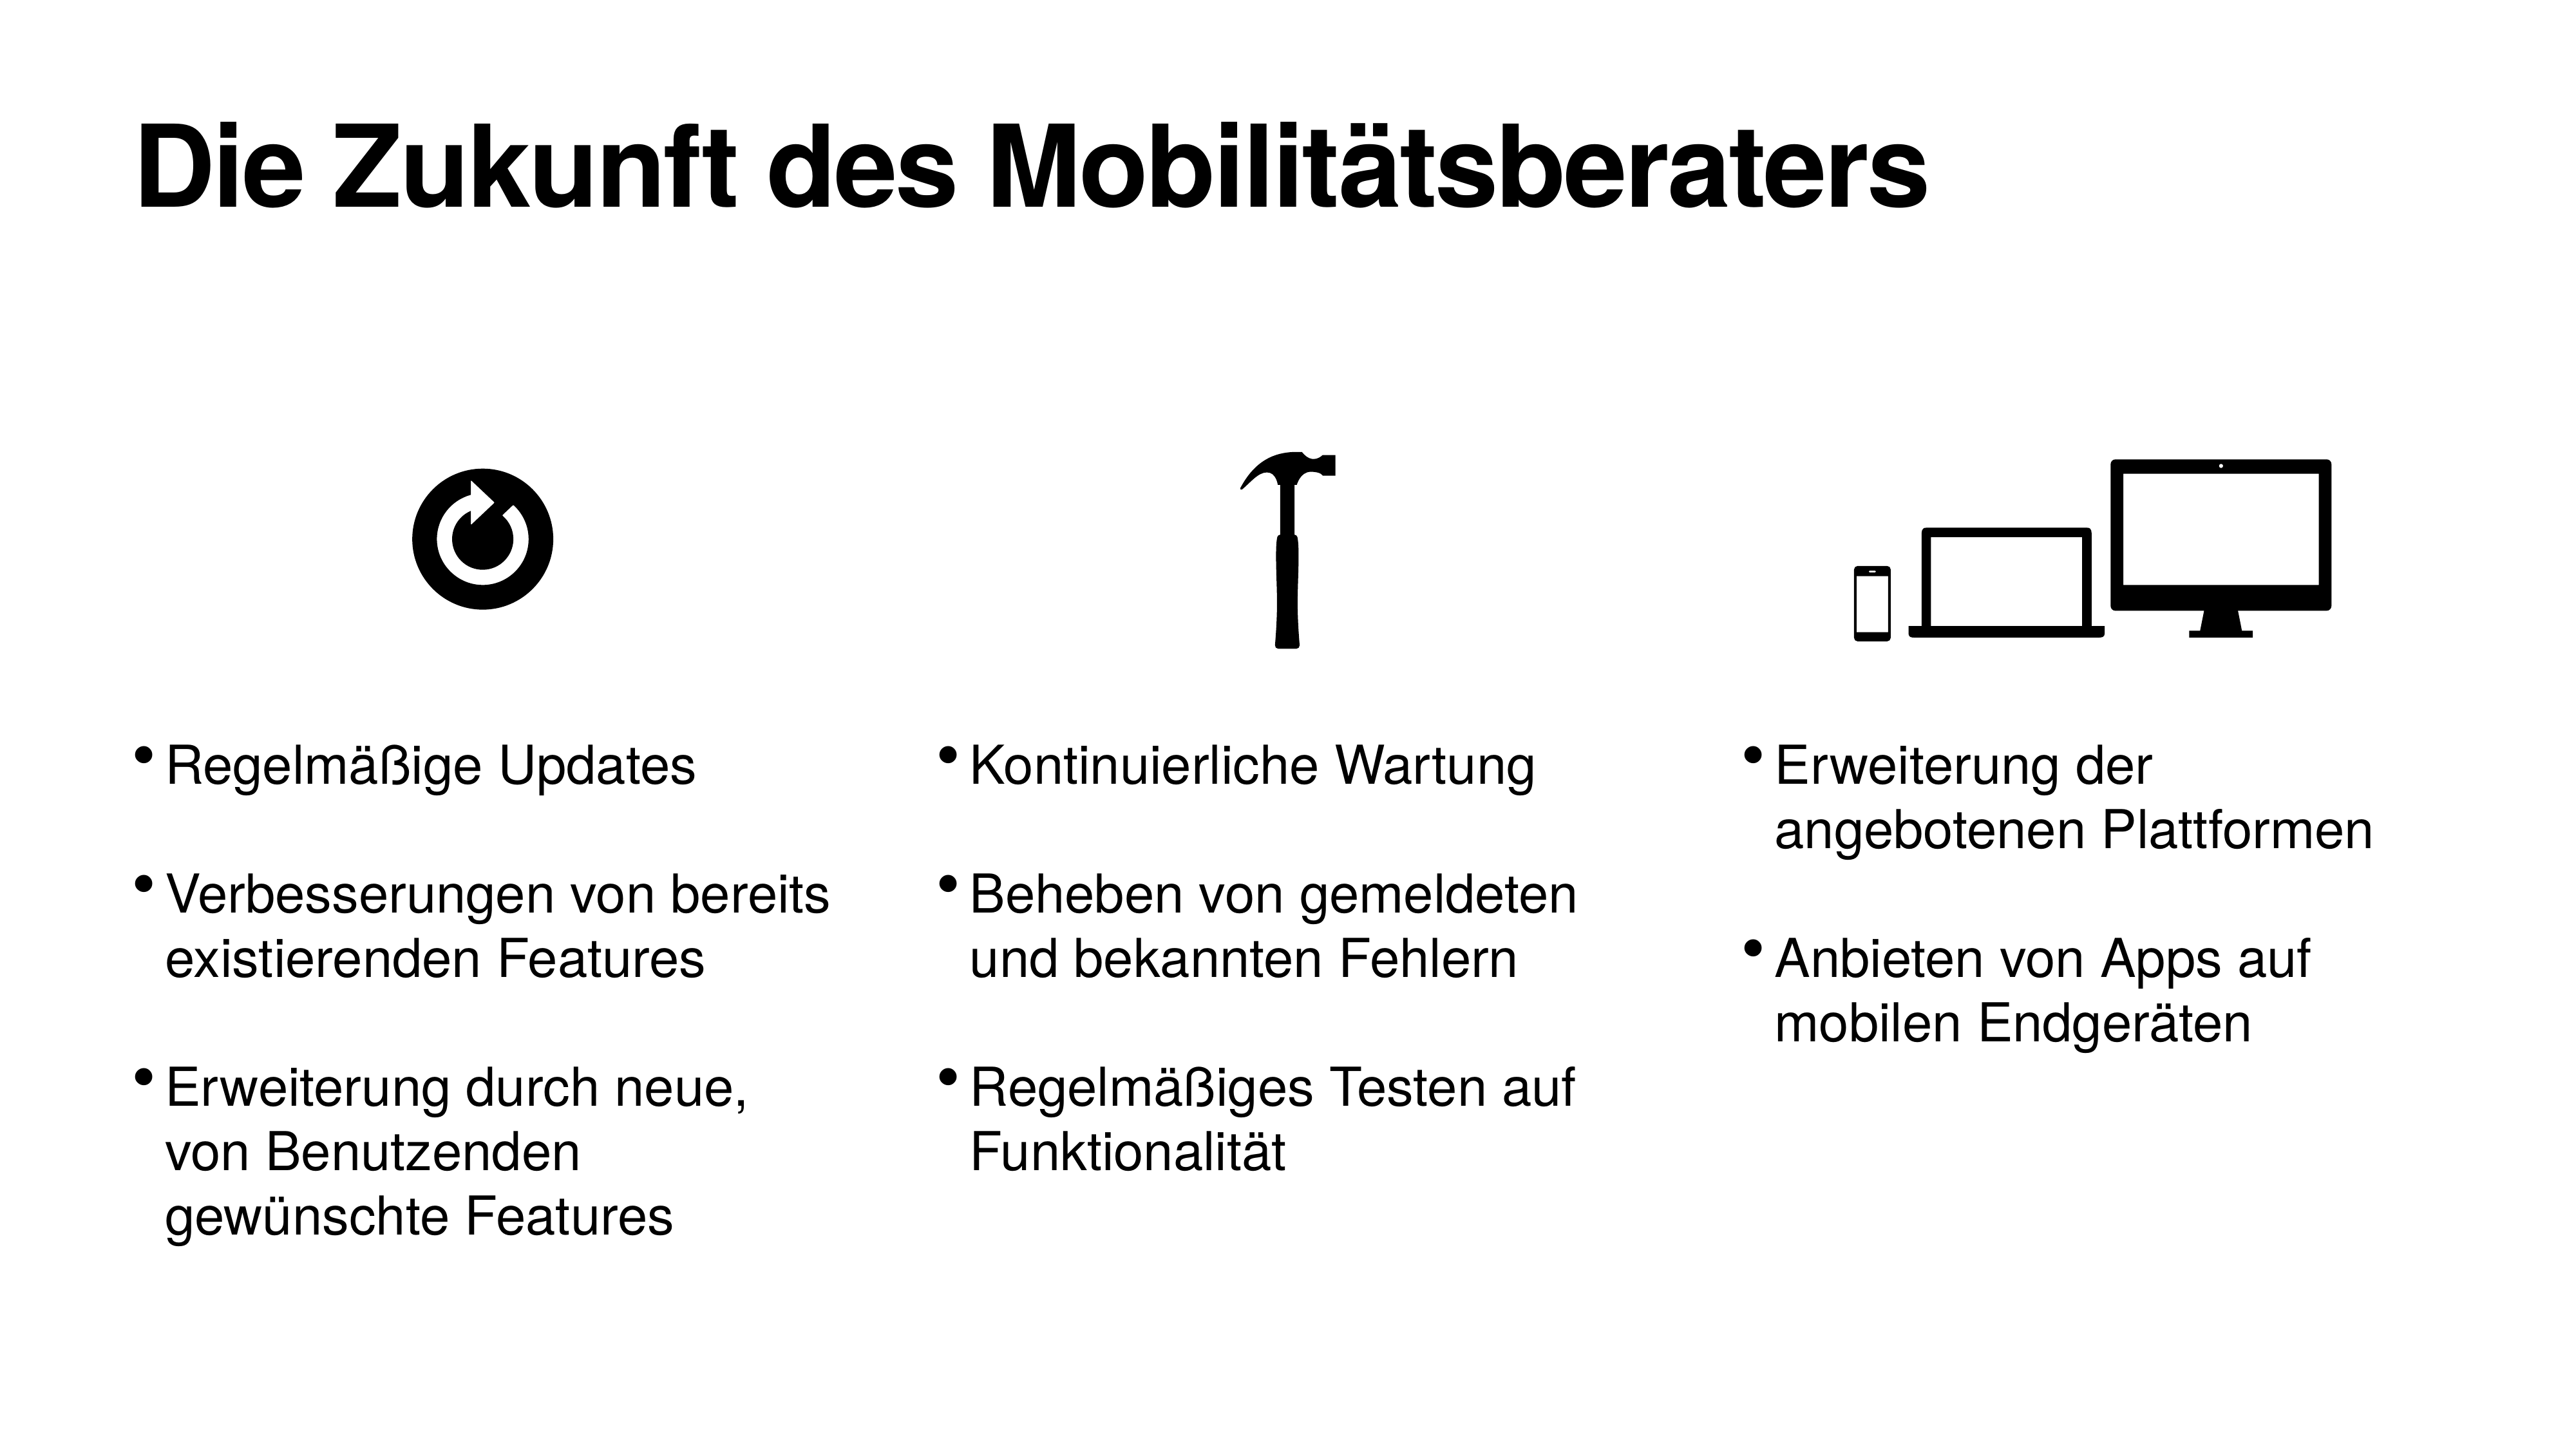

# Die Zukunft des Mobilitätsberaters

Kontinuierliche Wartung
Beheben von gemeldeten und bekannten Fehlern
Regelmäßiges Testen auf Funktionalität

Erweiterung der angebotenen Plattformen
Anbieten von Apps auf mobilen Endgeräten

Regelmäßige Updates
Verbesserungen von bereits existierenden Features
Erweiterung durch neue, von Benutzenden gewünschte Features